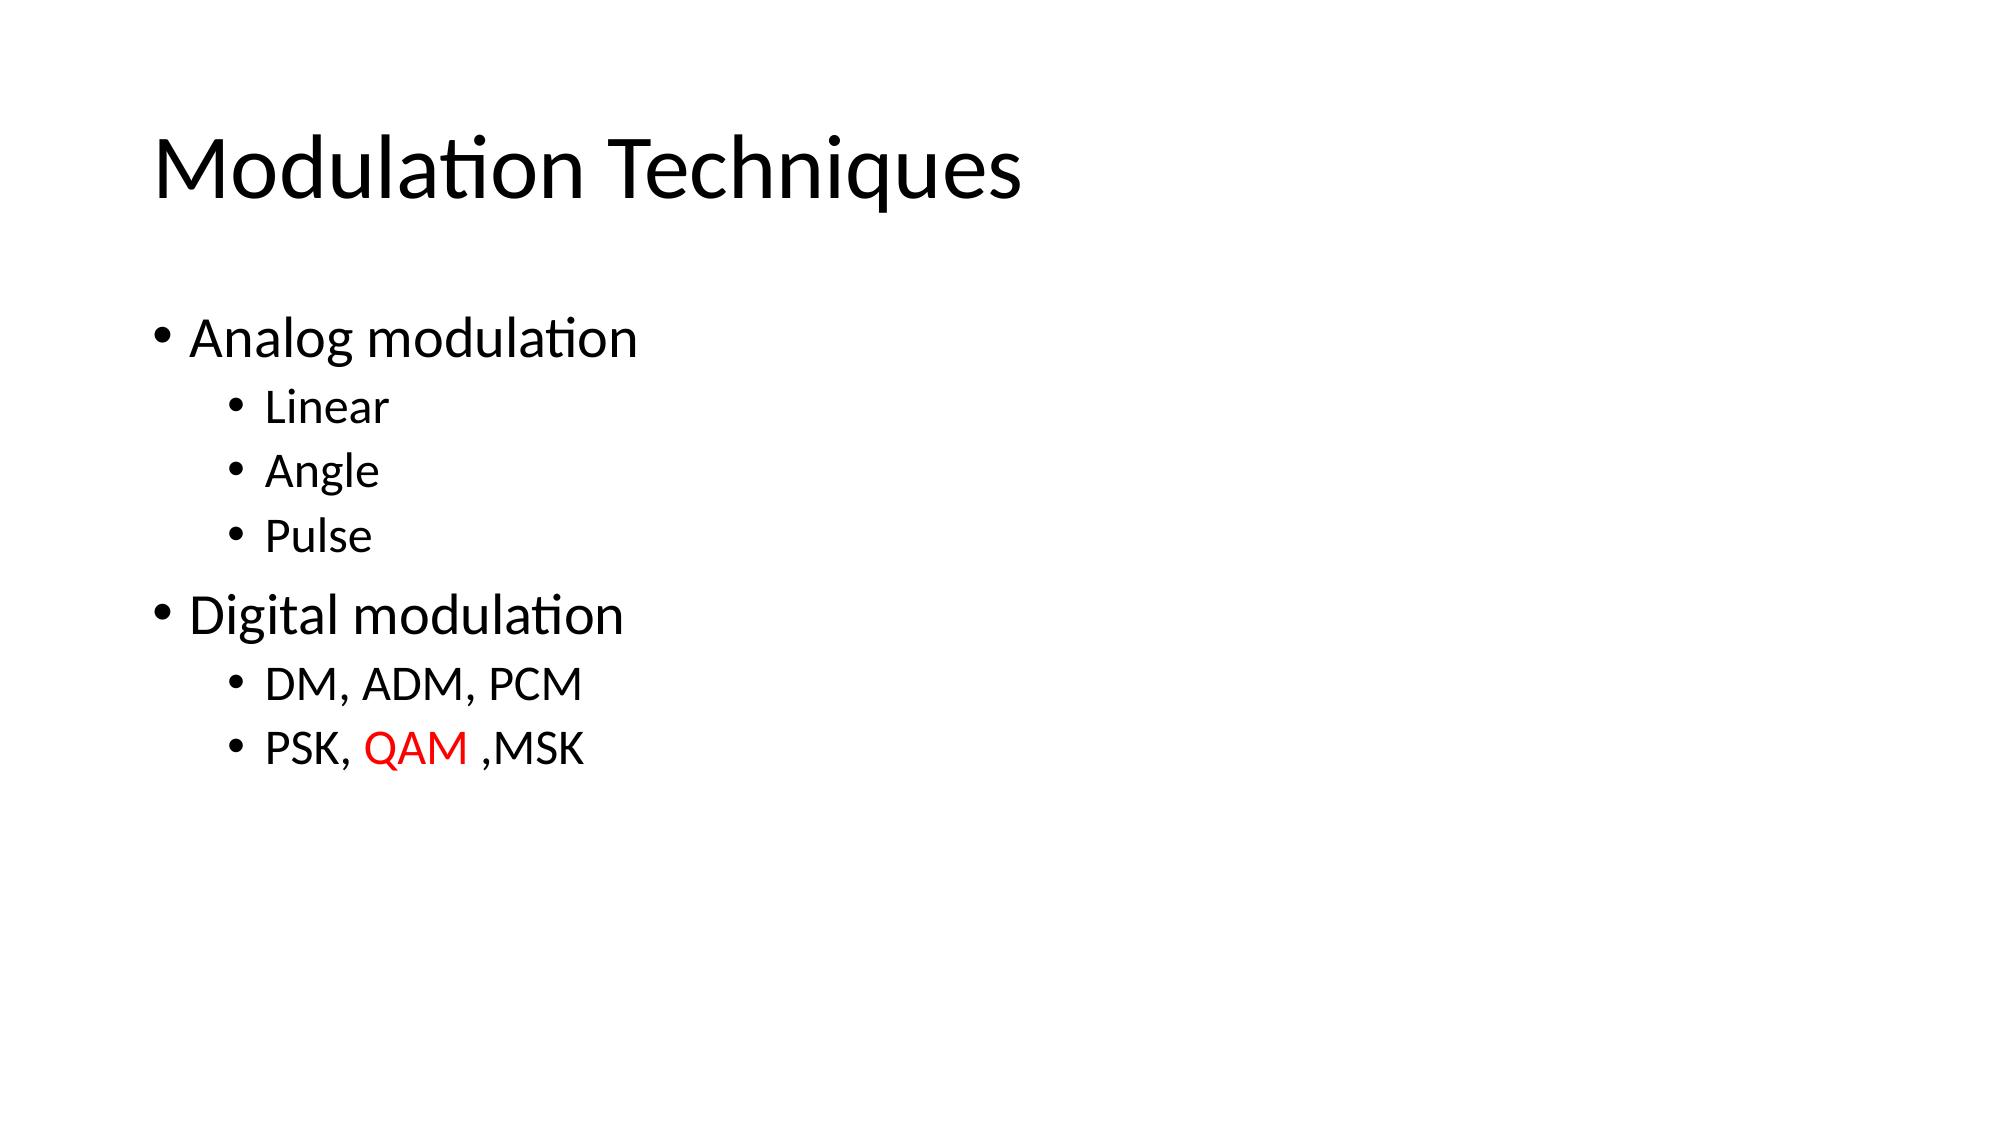

# Modulation Techniques
Analog modulation
Linear
Angle
Pulse
Digital modulation
DM, ADM, PCM
PSK, QAM ,MSK